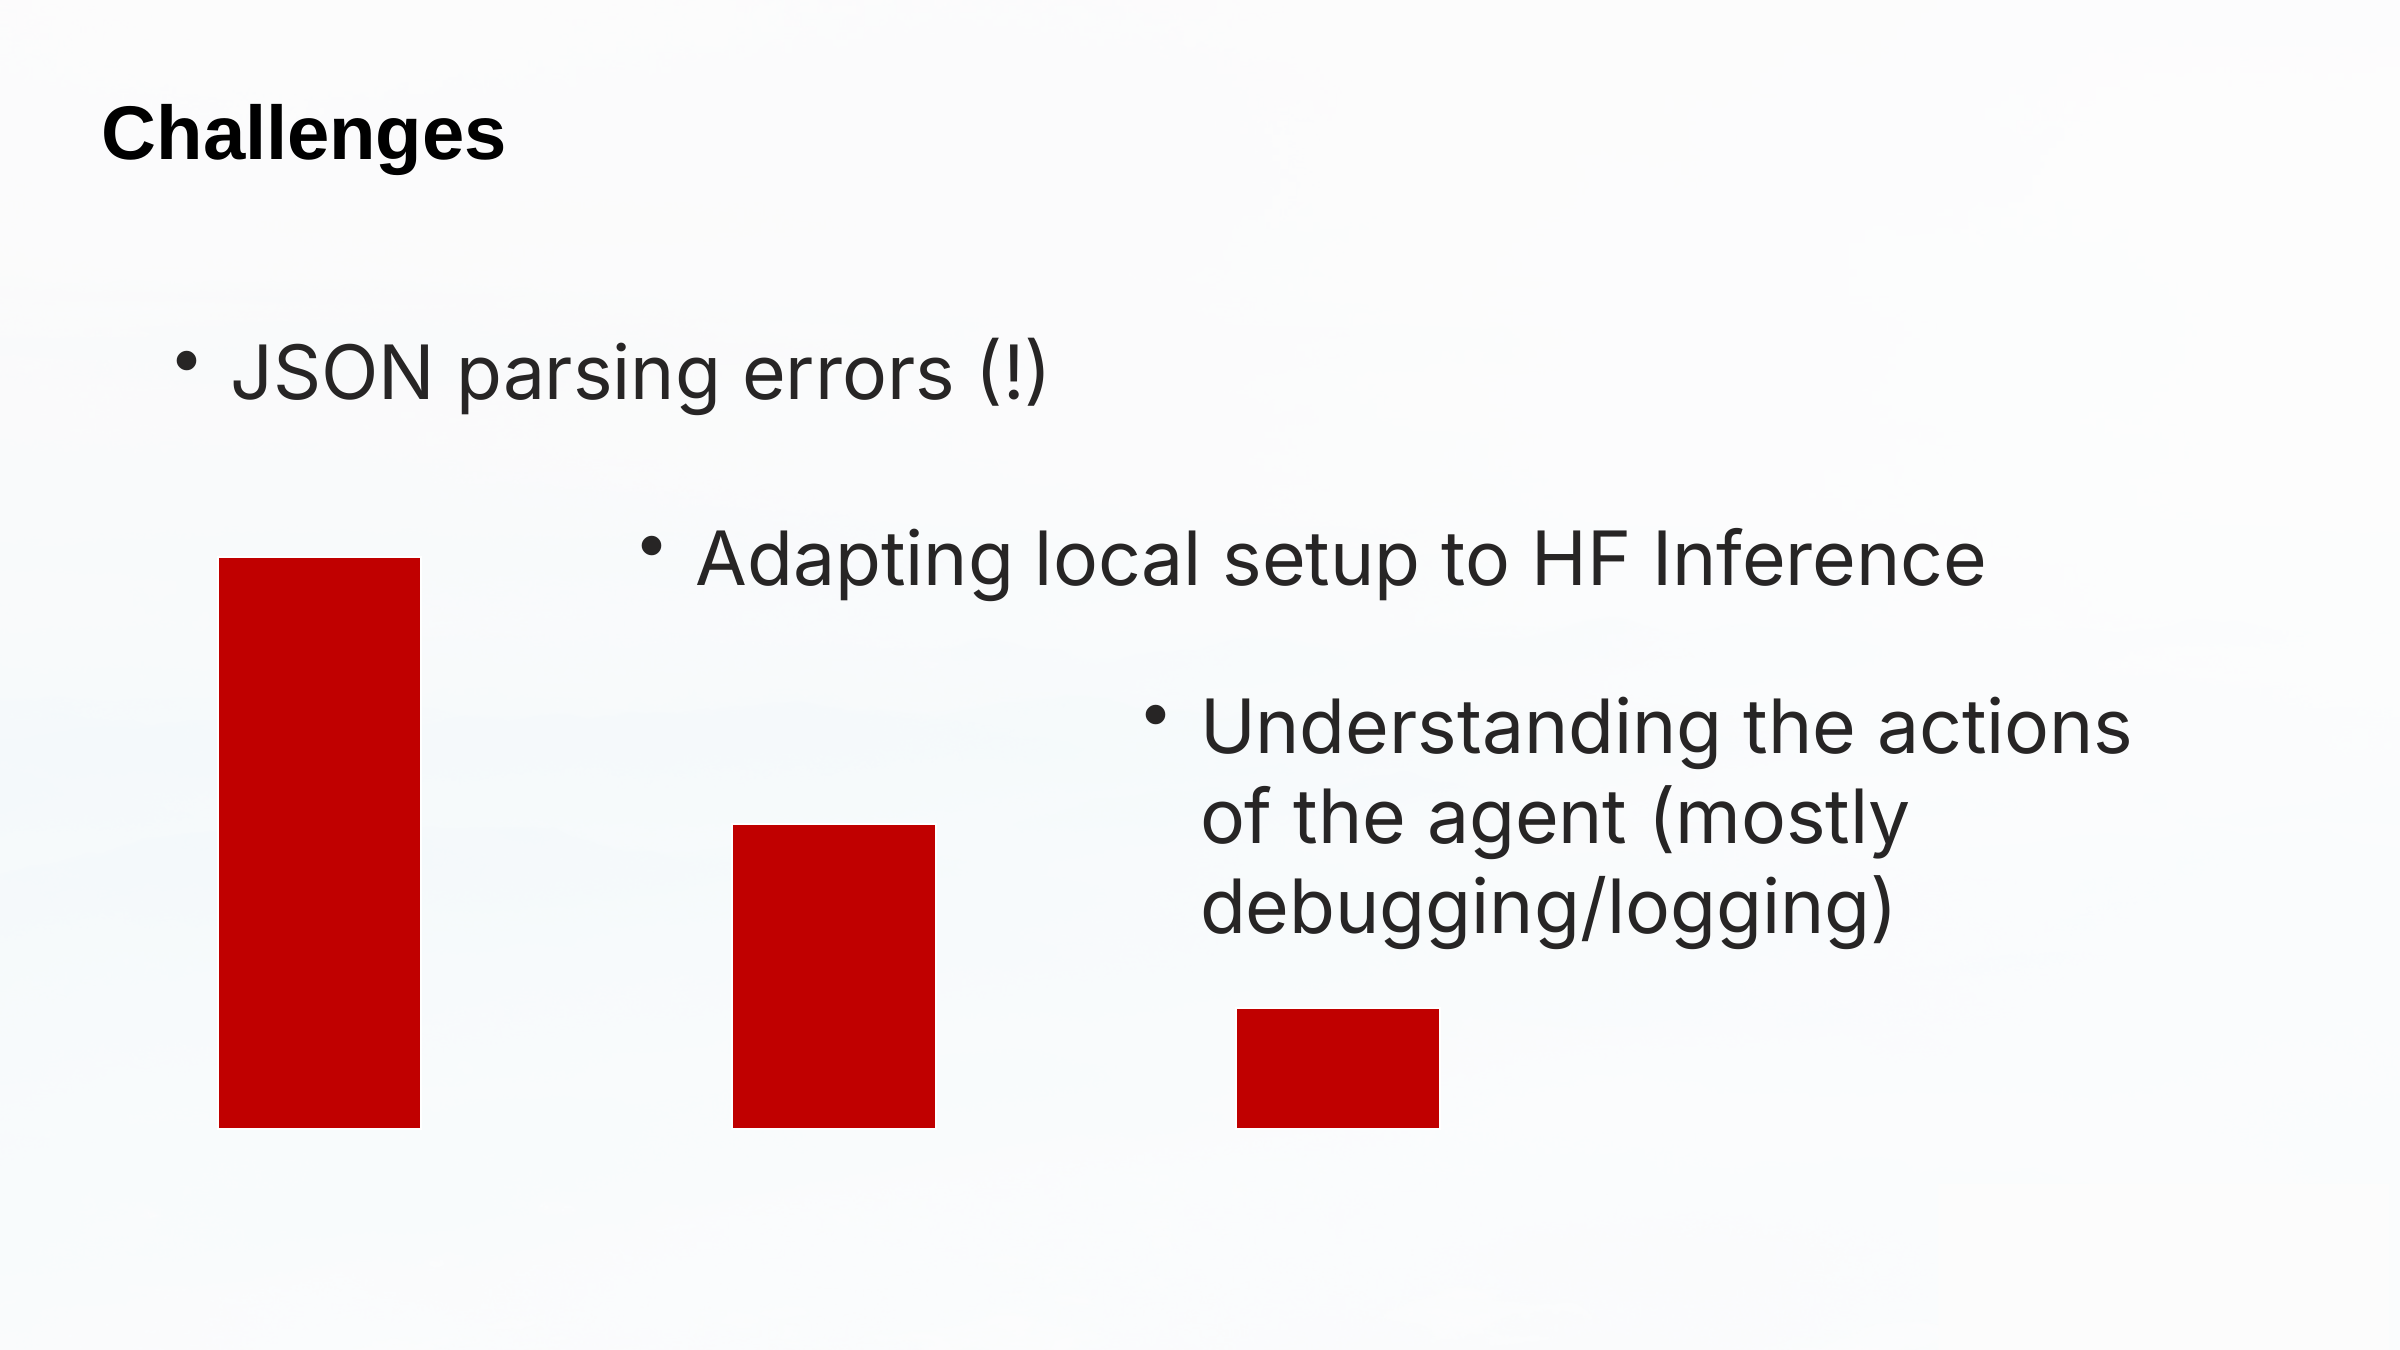

Challenges
JSON parsing errors (!)
Adapting local setup to HF Inference

Understanding the actions of the agent (mostly debugging/logging)

Deploying to Hugging Face Spaces presented challenges in adapting the local Ollama setup, currently running on CPU.